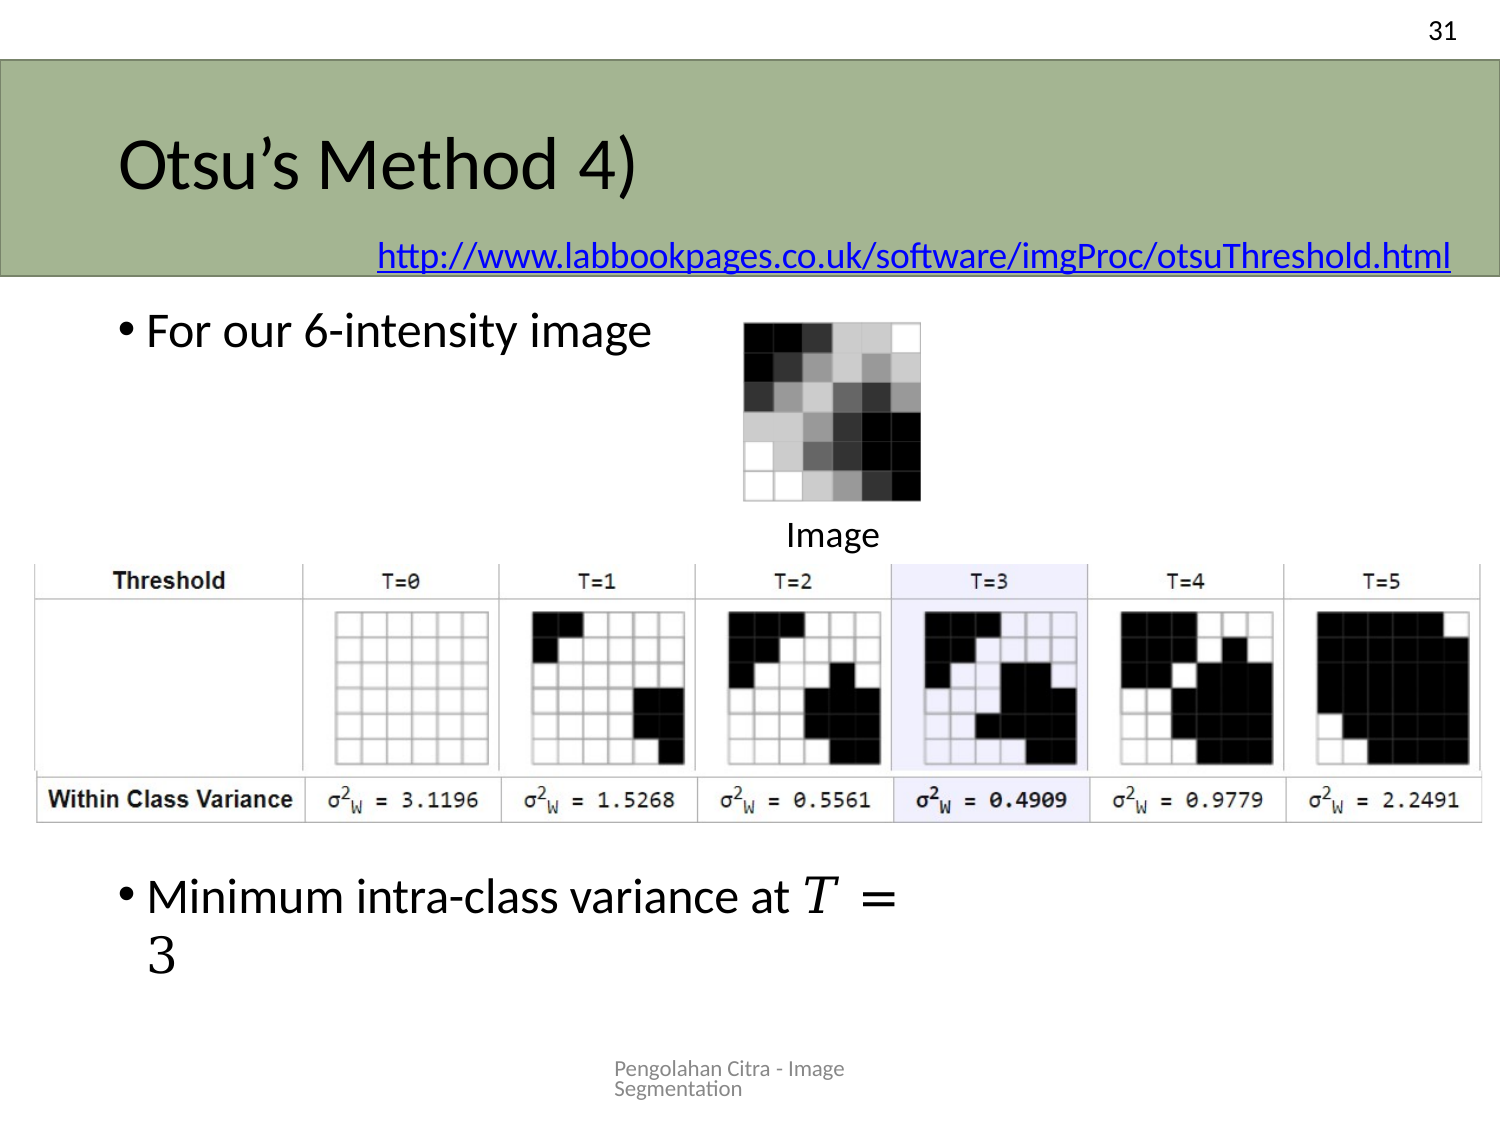

31
Otsu’s Method 4)
http://www.labbookpages.co.uk/software/imgProc/otsuThreshold.html
For our 6-intensity image

Image

Minimum intra-class variance at 𝑇 = 3

Pengolahan Citra - Image Segmentation